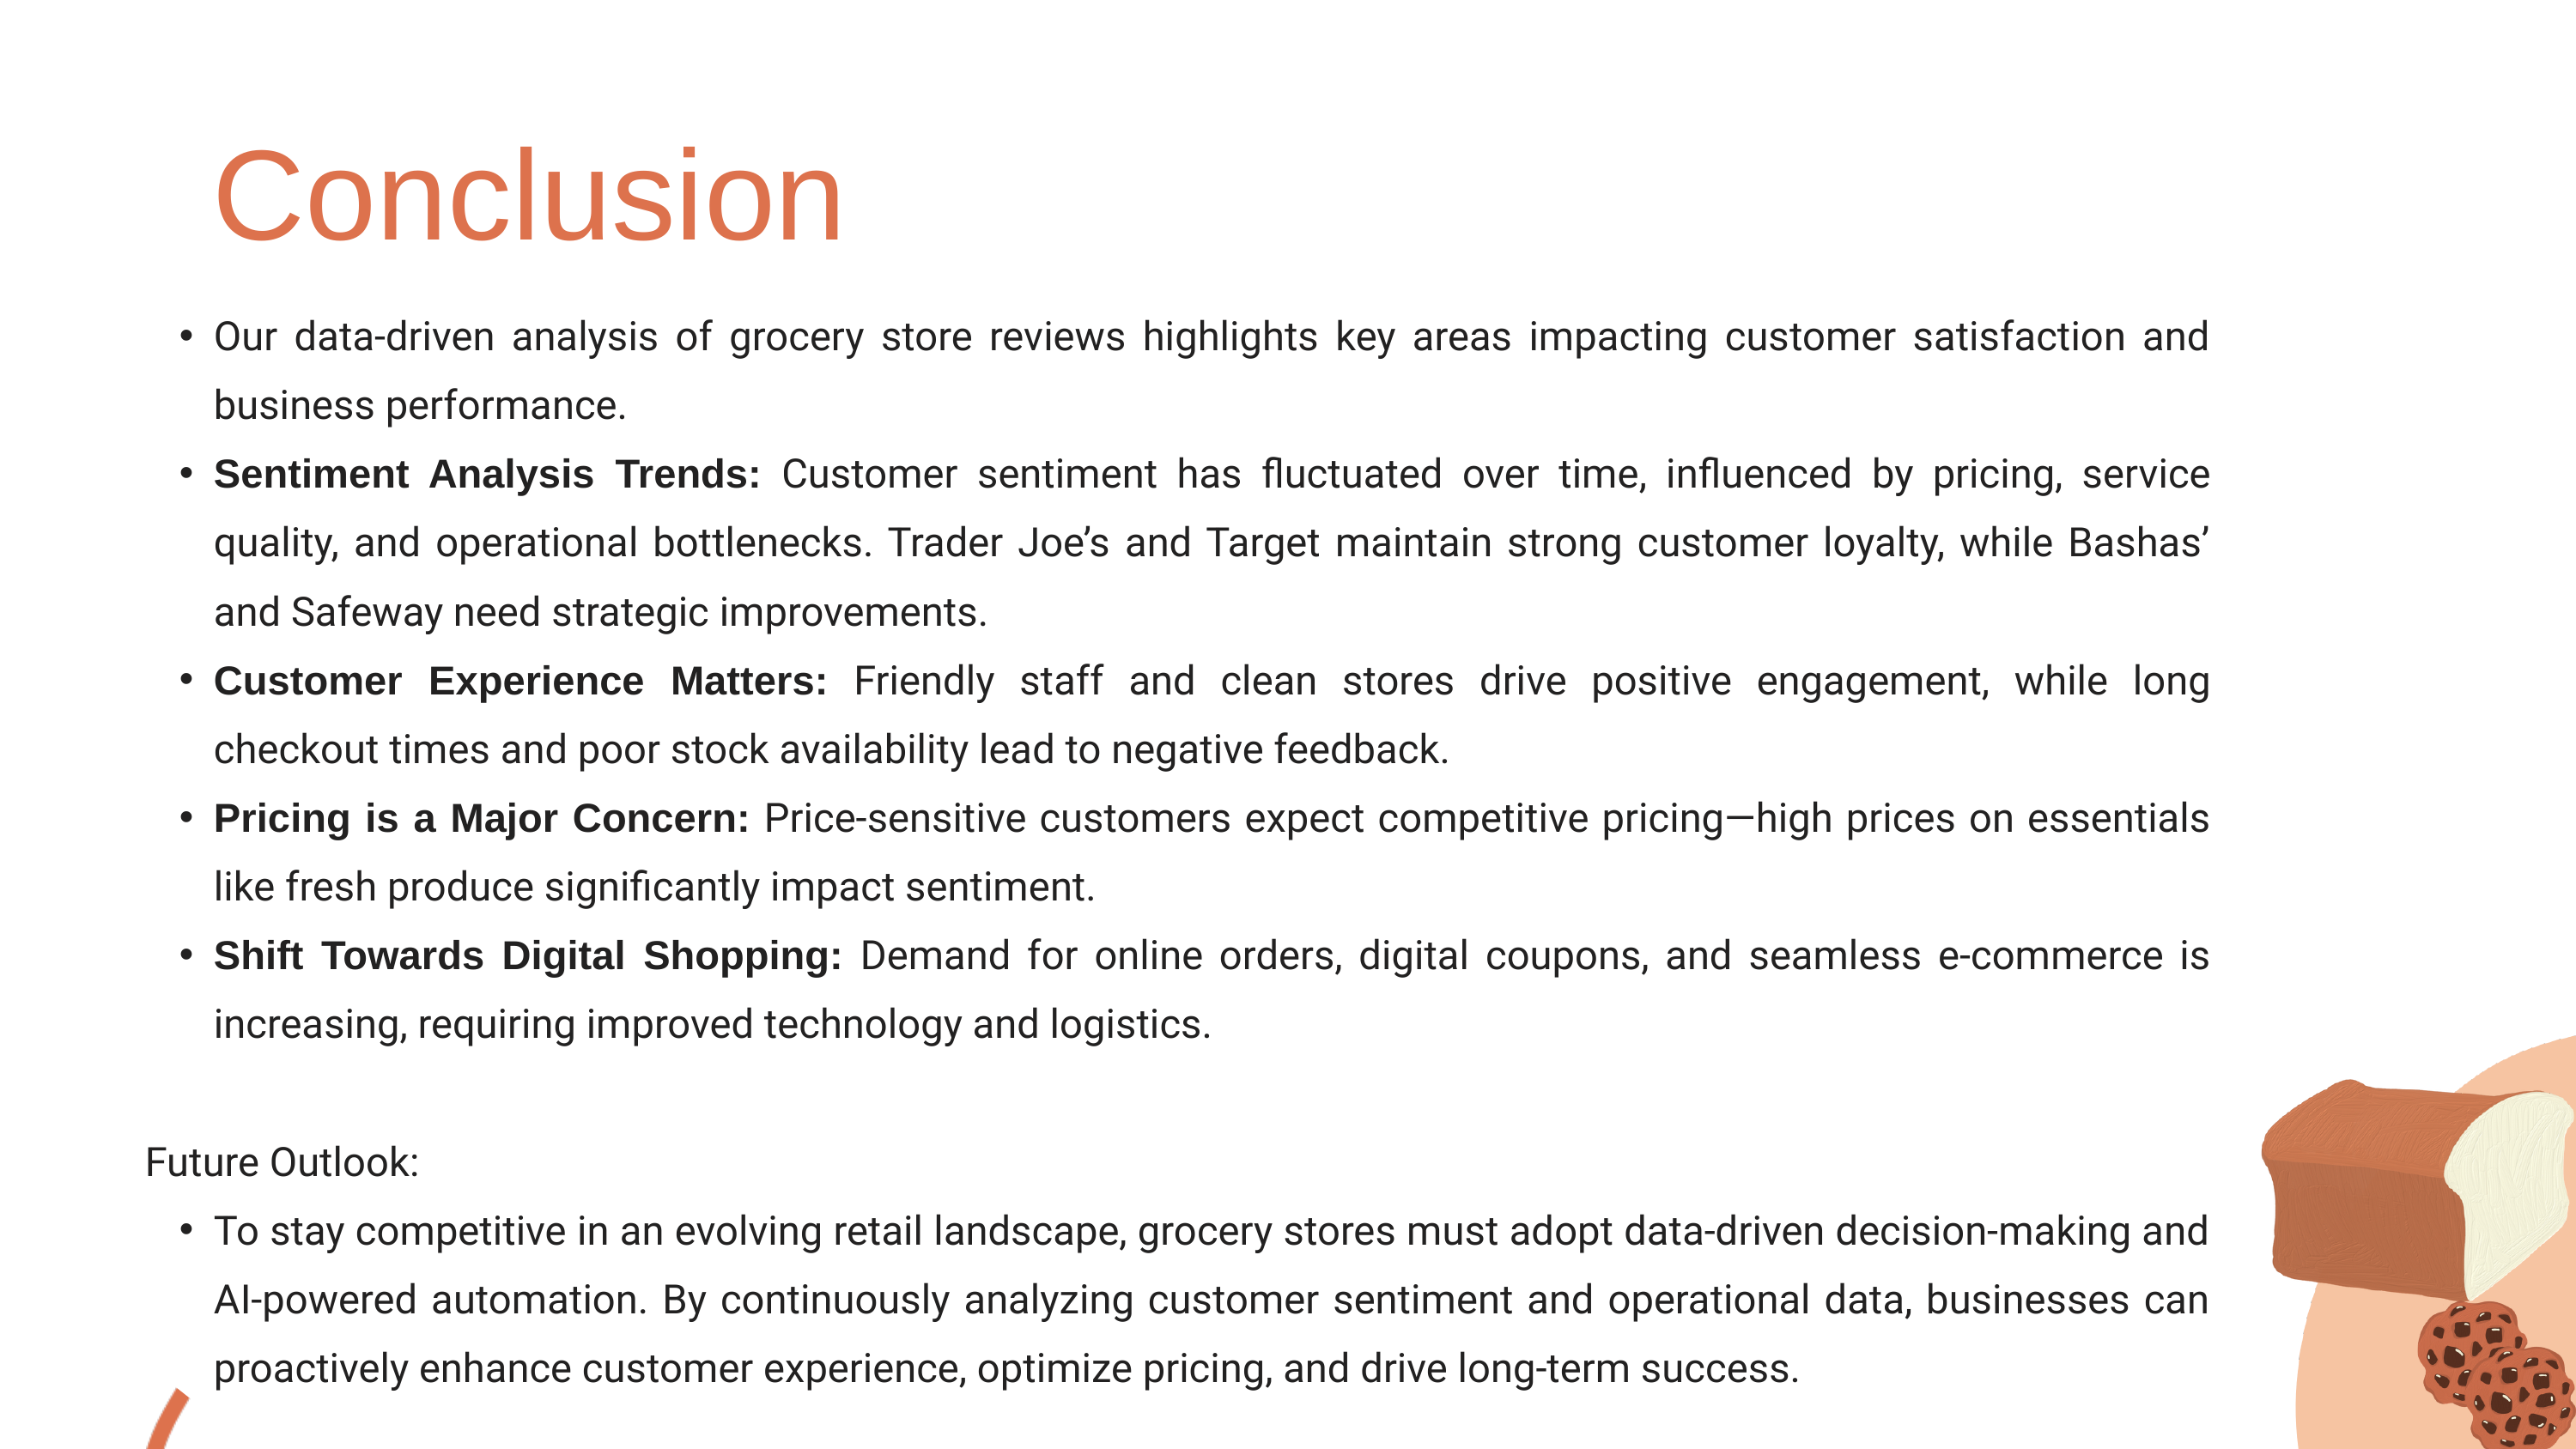

Conclusion
Our data-driven analysis of grocery store reviews highlights key areas impacting customer satisfaction and business performance.
Sentiment Analysis Trends: Customer sentiment has fluctuated over time, influenced by pricing, service quality, and operational bottlenecks. Trader Joe’s and Target maintain strong customer loyalty, while Bashas’ and Safeway need strategic improvements.
Customer Experience Matters: Friendly staff and clean stores drive positive engagement, while long checkout times and poor stock availability lead to negative feedback.
Pricing is a Major Concern: Price-sensitive customers expect competitive pricing—high prices on essentials like fresh produce significantly impact sentiment.
Shift Towards Digital Shopping: Demand for online orders, digital coupons, and seamless e-commerce is increasing, requiring improved technology and logistics.

Future Outlook:
To stay competitive in an evolving retail landscape, grocery stores must adopt data-driven decision-making and AI-powered automation. By continuously analyzing customer sentiment and operational data, businesses can proactively enhance customer experience, optimize pricing, and drive long-term success.